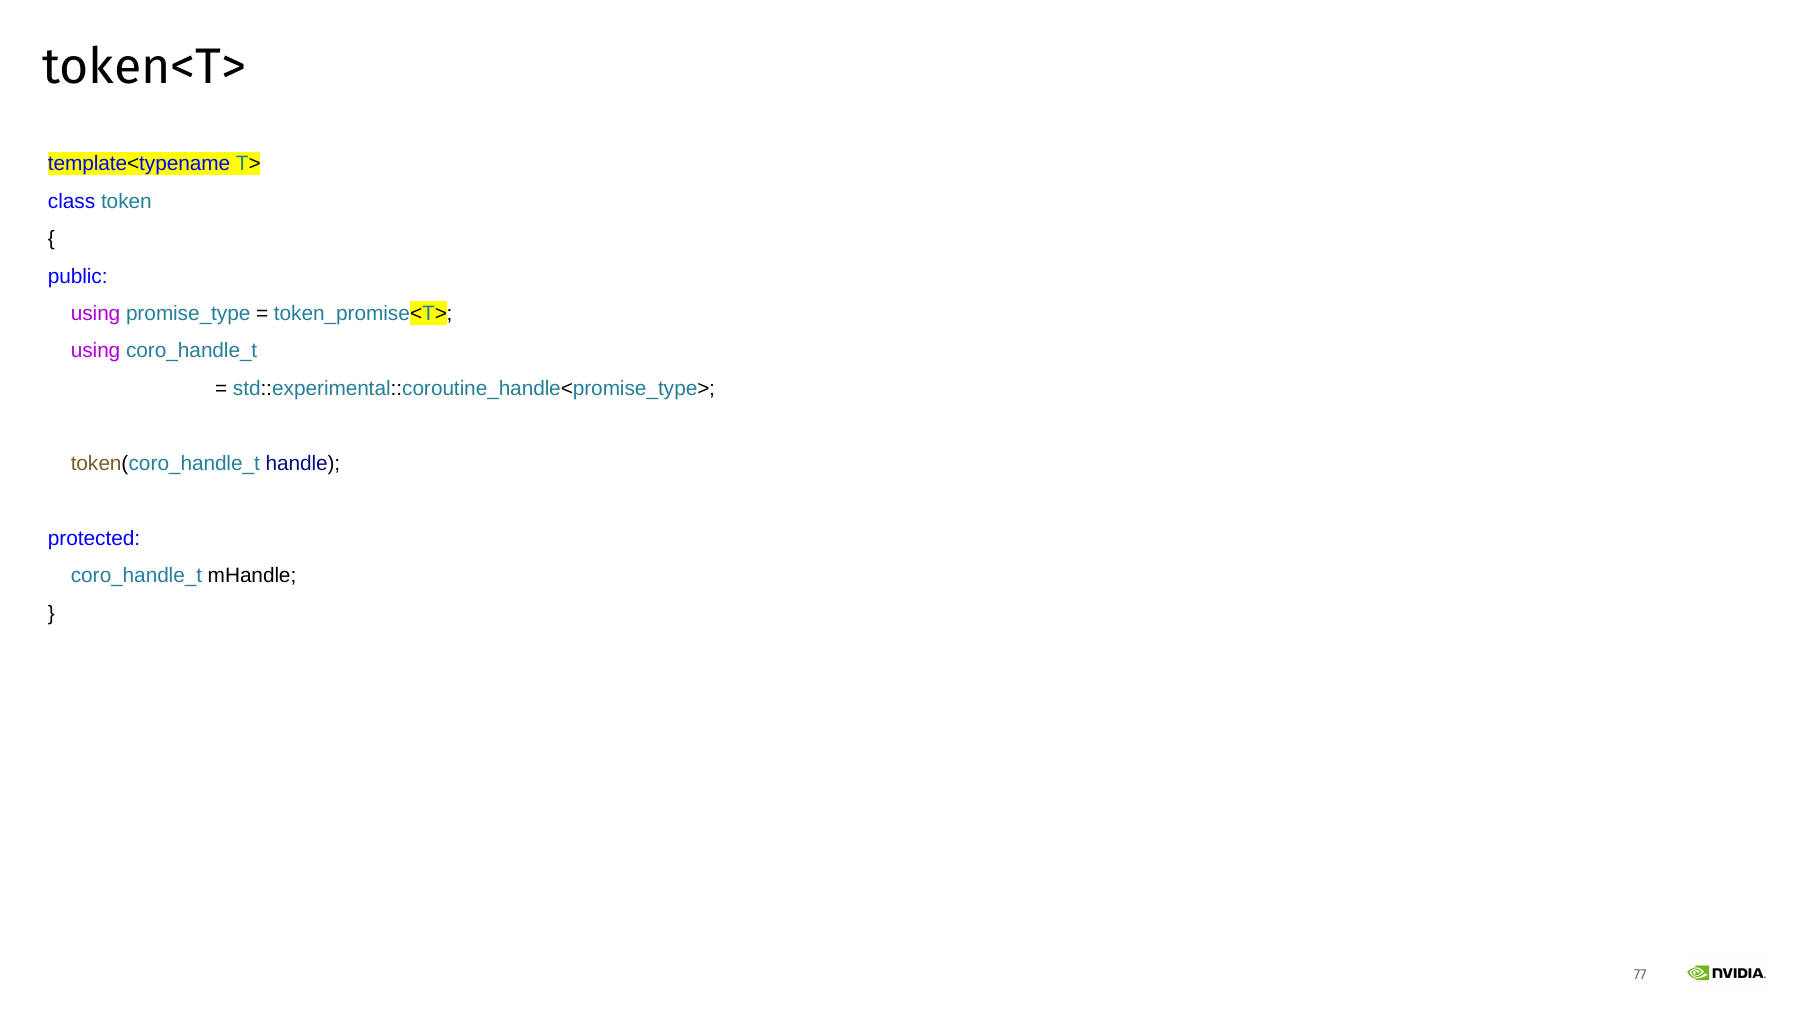

token<T>
template<typename T>
class token
{
public:
    using promise_type = token_promise<T>;
    using coro_handle_t
	   = std::experimental::coroutine_handle<promise_type>;
    token(coro_handle_t handle);
protected:
    coro_handle_t mHandle;
}